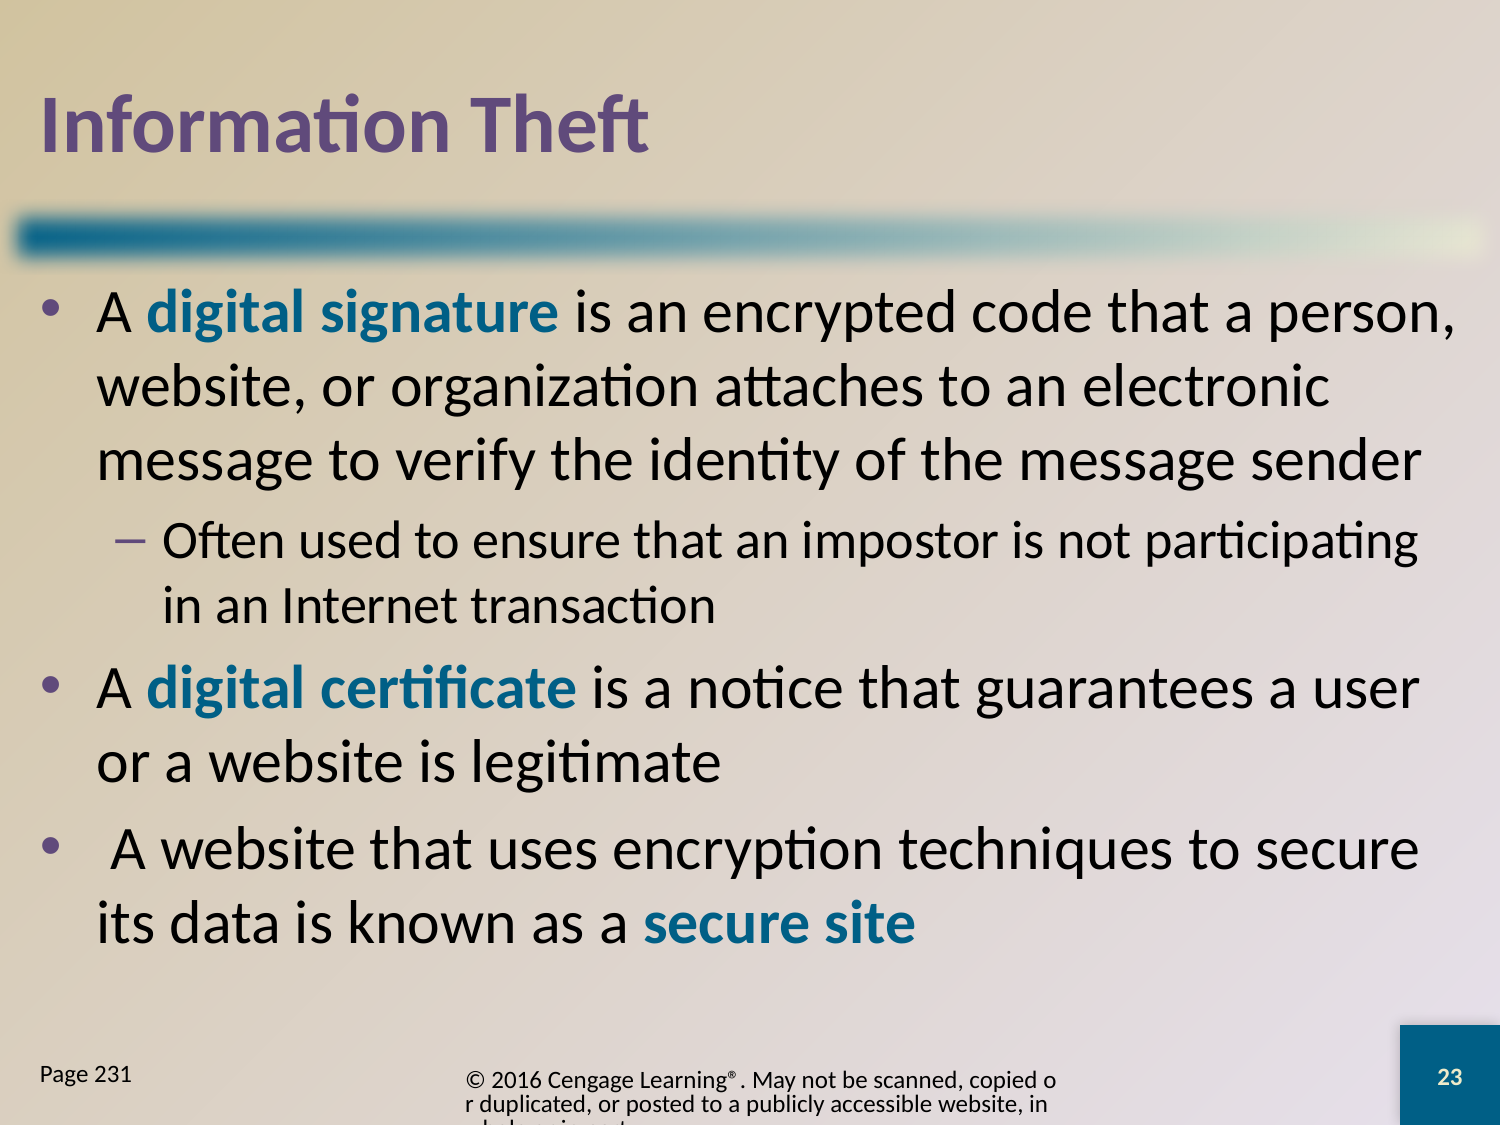

# Information Theft
A digital signature is an encrypted code that a person, website, or organization attaches to an electronic message to verify the identity of the message sender
Often used to ensure that an impostor is not participating in an Internet transaction
A digital certificate is a notice that guarantees a user or a website is legitimate
 A website that uses encryption techniques to secure its data is known as a secure site
23
© 2016 Cengage Learning®. May not be scanned, copied or duplicated, or posted to a publicly accessible website, in whole or in part.
Page 231